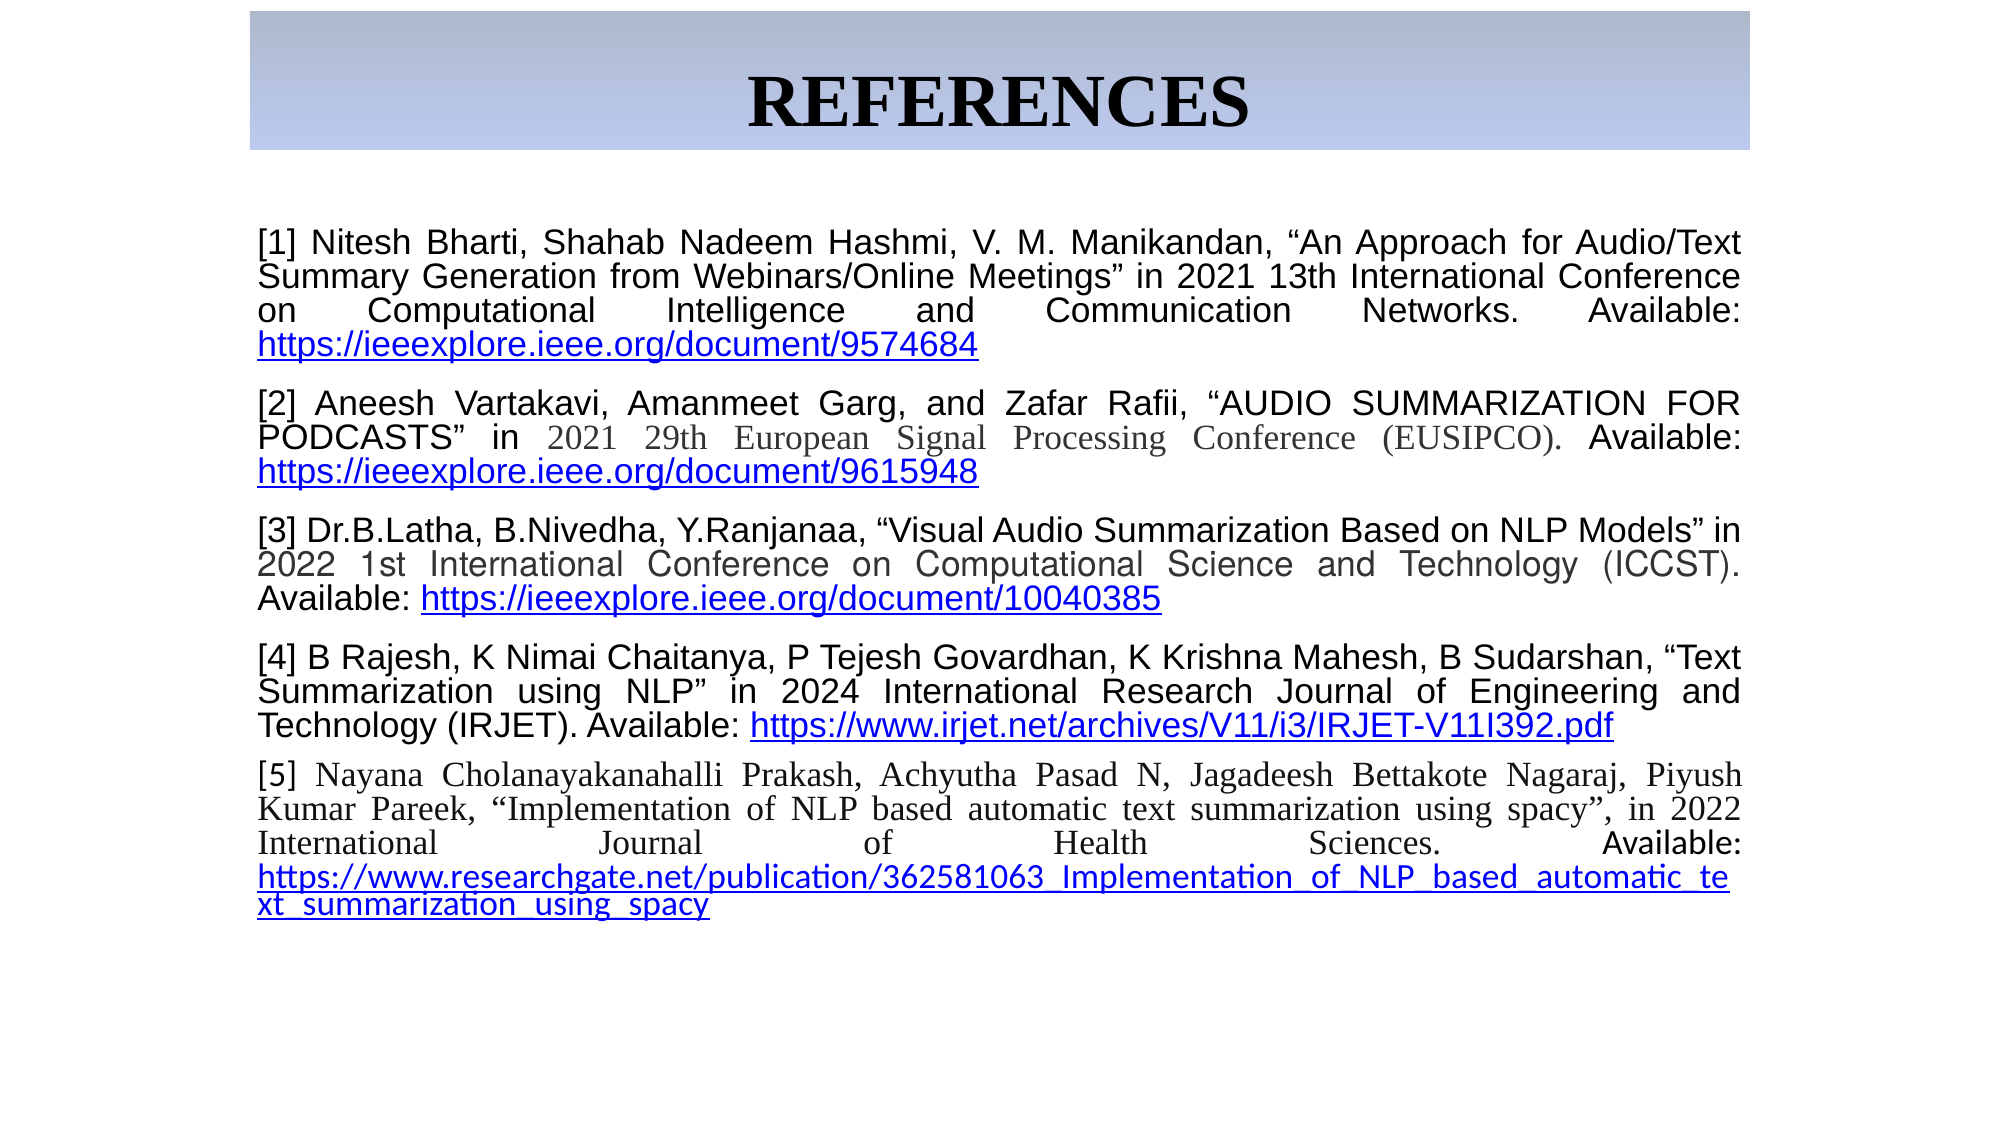

# REFERENCES
[1] Nitesh Bharti, Shahab Nadeem Hashmi, V. M. Manikandan, “An Approach for Audio/Text Summary Generation from Webinars/Online Meetings” in 2021 13th International Conference on Computational Intelligence and Communication Networks. Available: https://ieeexplore.ieee.org/document/9574684
[2] Aneesh Vartakavi, Amanmeet Garg, and Zafar Rafii, “AUDIO SUMMARIZATION FOR PODCASTS” in 2021 29th European Signal Processing Conference (EUSIPCO). Available: https://ieeexplore.ieee.org/document/9615948
[3] Dr.B.Latha, B.Nivedha, Y.Ranjanaa, “Visual Audio Summarization Based on NLP Models” in 2022 1st International Conference on Computational Science and Technology (ICCST). Available: https://ieeexplore.ieee.org/document/10040385
[4] B Rajesh, K Nimai Chaitanya, P Tejesh Govardhan, K Krishna Mahesh, B Sudarshan, “Text Summarization using NLP” in 2024 International Research Journal of Engineering and Technology (IRJET). Available: https://www.irjet.net/archives/V11/i3/IRJET-V11I392.pdf
[5] Nayana Cholanayakanahalli Prakash, Achyutha Pasad N, Jagadeesh Bettakote Nagaraj, Piyush Kumar Pareek, “Implementation of NLP based automatic text summarization using spacy”, in 2022 International Journal of Health Sciences. Available: https://www.researchgate.net/publication/362581063_Implementation_of_NLP_based_automatic_text_summarization_using_spacy